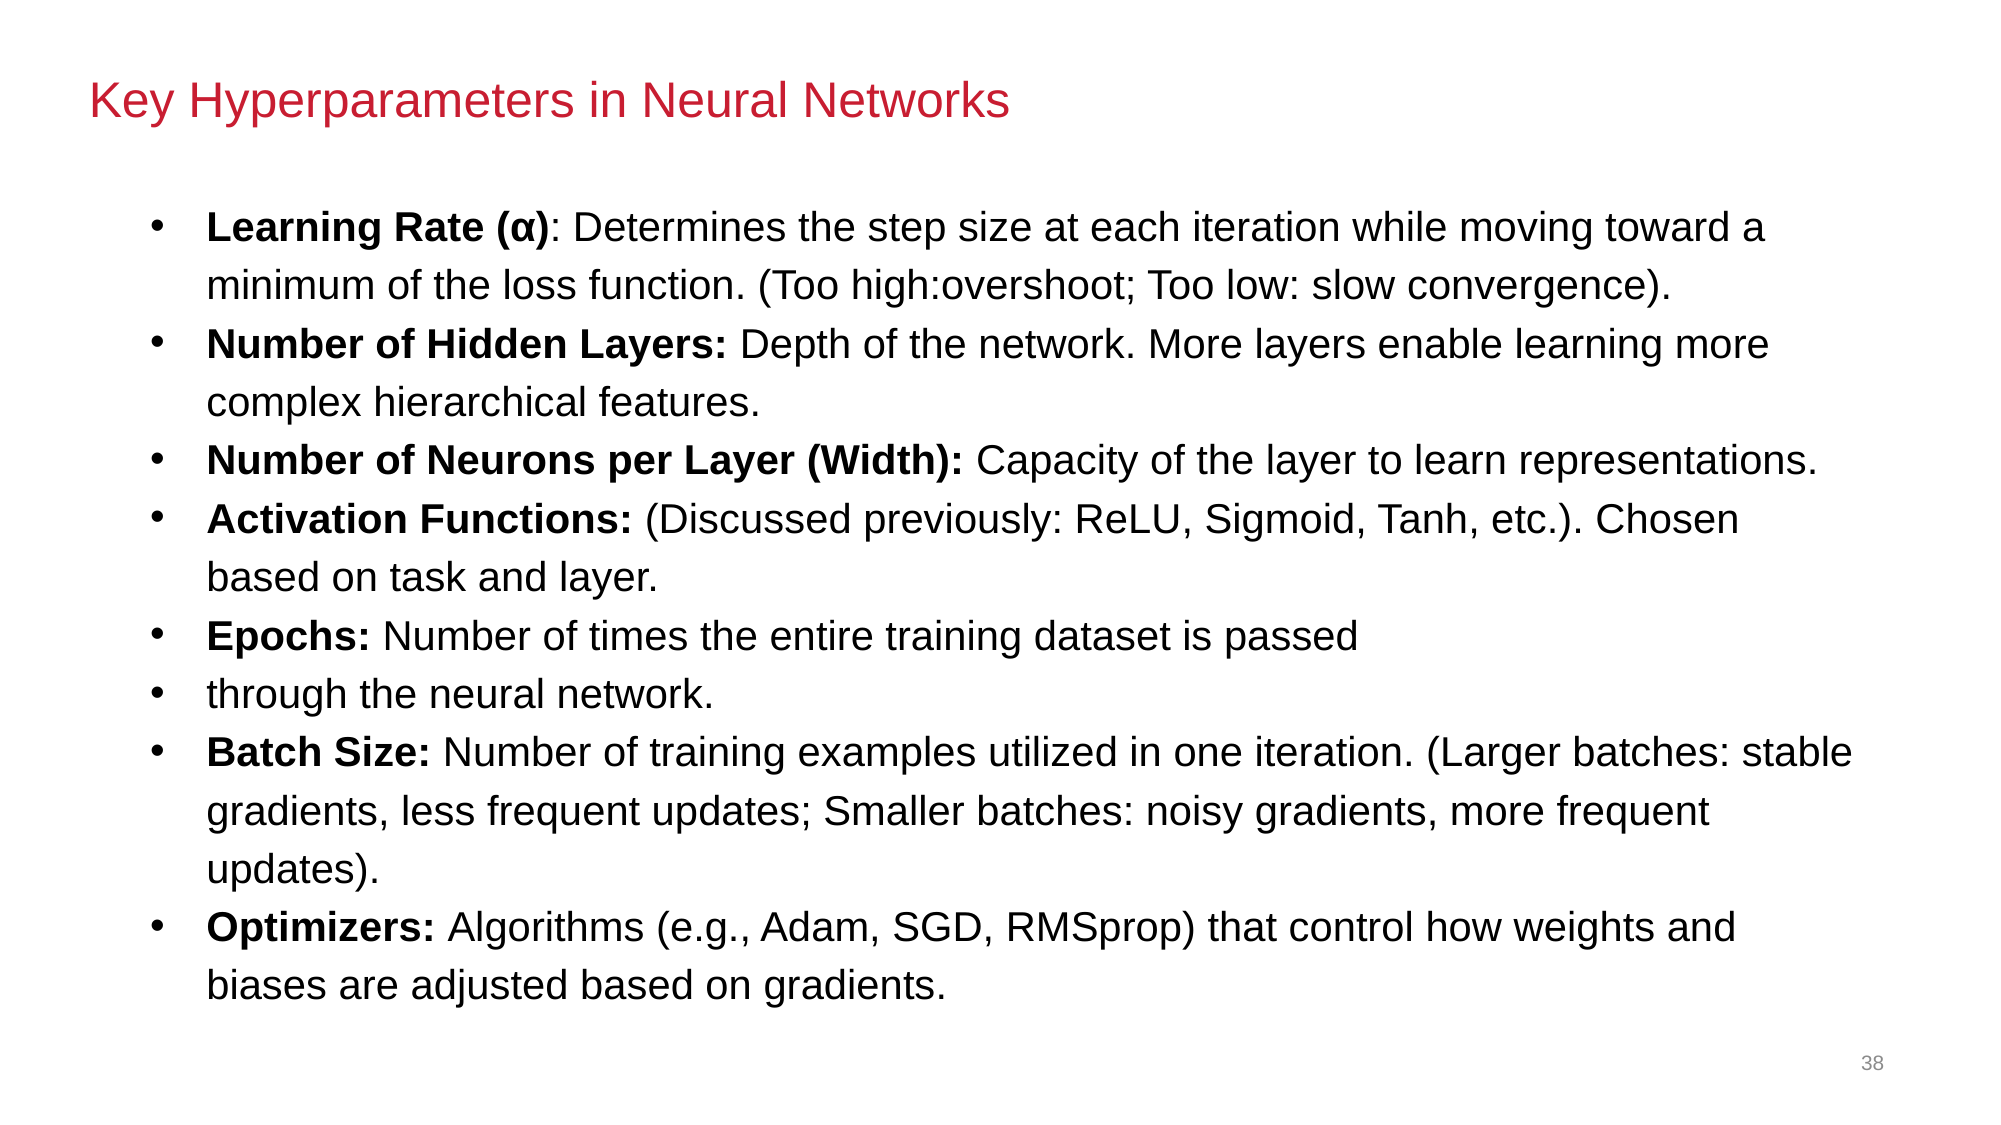

Key Hyperparameters in Neural Networks
Learning Rate (α): Determines the step size at each iteration while moving toward a minimum of the loss function. (Too high:overshoot; Too low: slow convergence).
Number of Hidden Layers: Depth of the network. More layers enable learning more complex hierarchical features.
Number of Neurons per Layer (Width): Capacity of the layer to learn representations.
Activation Functions: (Discussed previously: ReLU, Sigmoid, Tanh, etc.). Chosen based on task and layer.
Epochs: Number of times the entire training dataset is passed
through the neural network.
Batch Size: Number of training examples utilized in one iteration. (Larger batches: stable gradients, less frequent updates; Smaller batches: noisy gradients, more frequent updates).
Optimizers: Algorithms (e.g., Adam, SGD, RMSprop) that control how weights and biases are adjusted based on gradients.

38